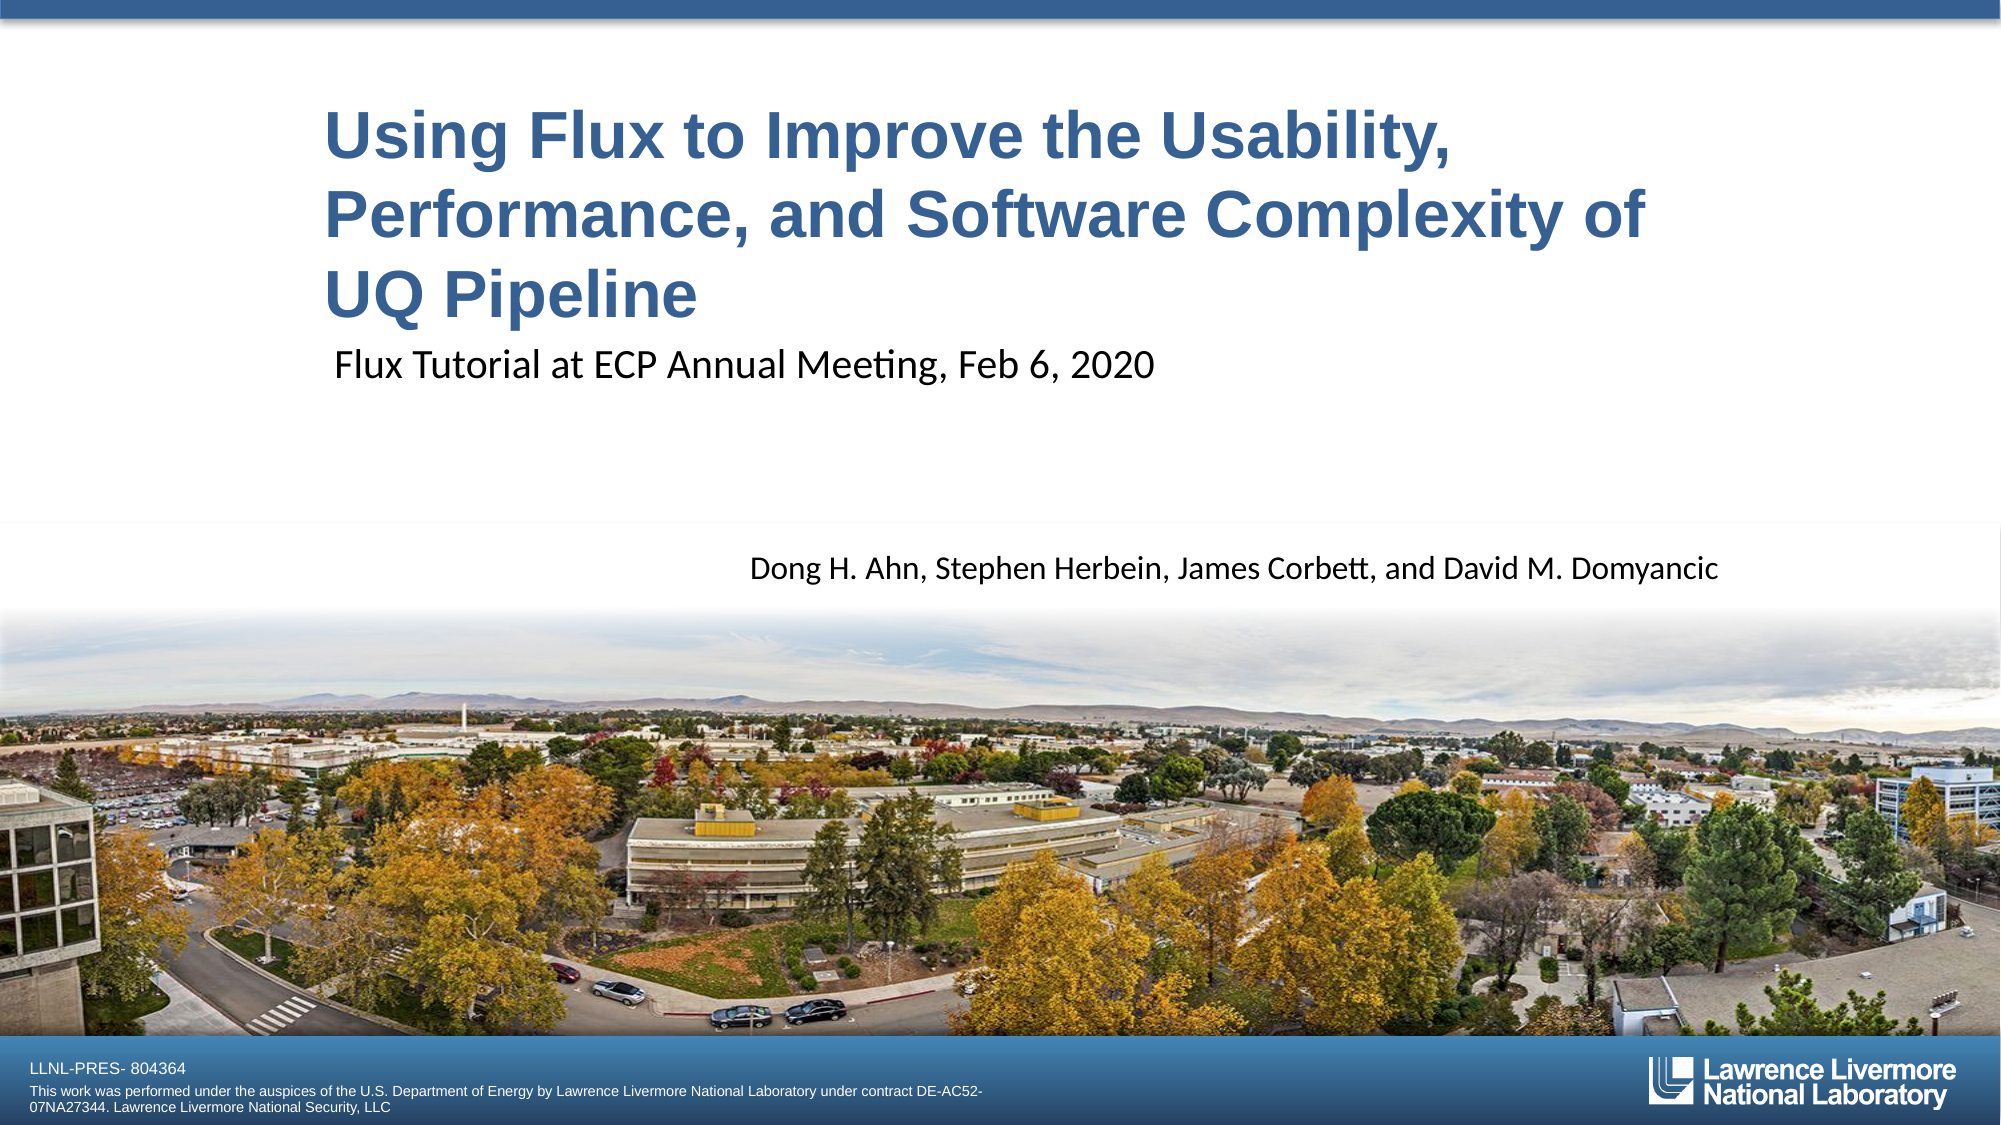

# Using Flux to Improve the Usability, Performance, and Software Complexity of UQ Pipeline
Flux Tutorial at ECP Annual Meeting, Feb 6, 2020
Dong H. Ahn, Stephen Herbein, James Corbett, and David M. Domyancic